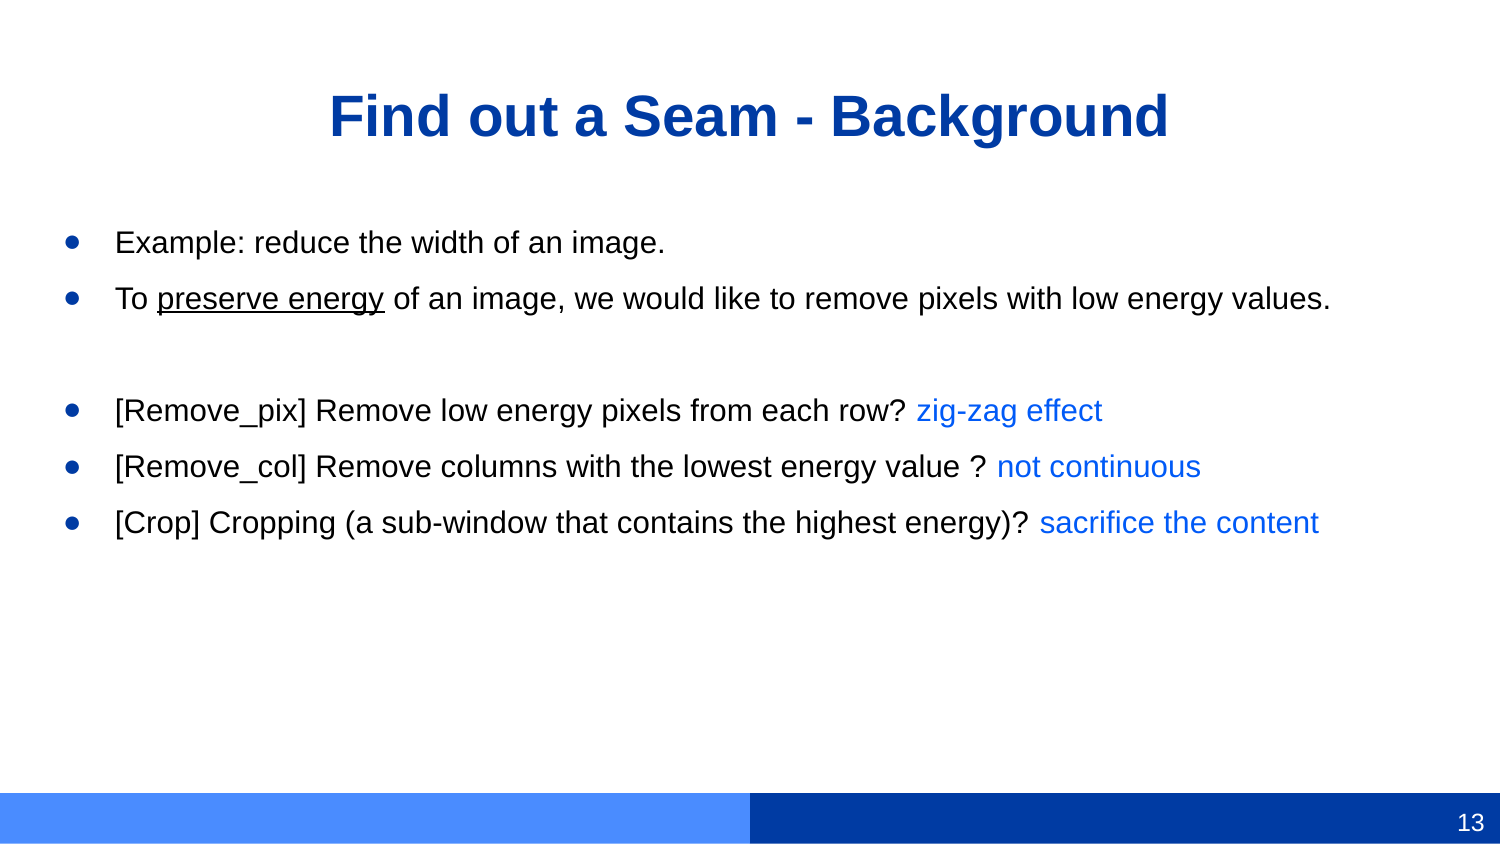

# Find out a Seam - Background
Example: reduce the width of an image.
To preserve energy of an image, we would like to remove pixels with low energy values.

[Remove_pix] Remove low energy pixels from each row? zig-zag effect
[Remove_col] Remove columns with the lowest energy value ? not continuous
[Crop] Cropping (a sub-window that contains the highest energy)? sacrifice the content

13